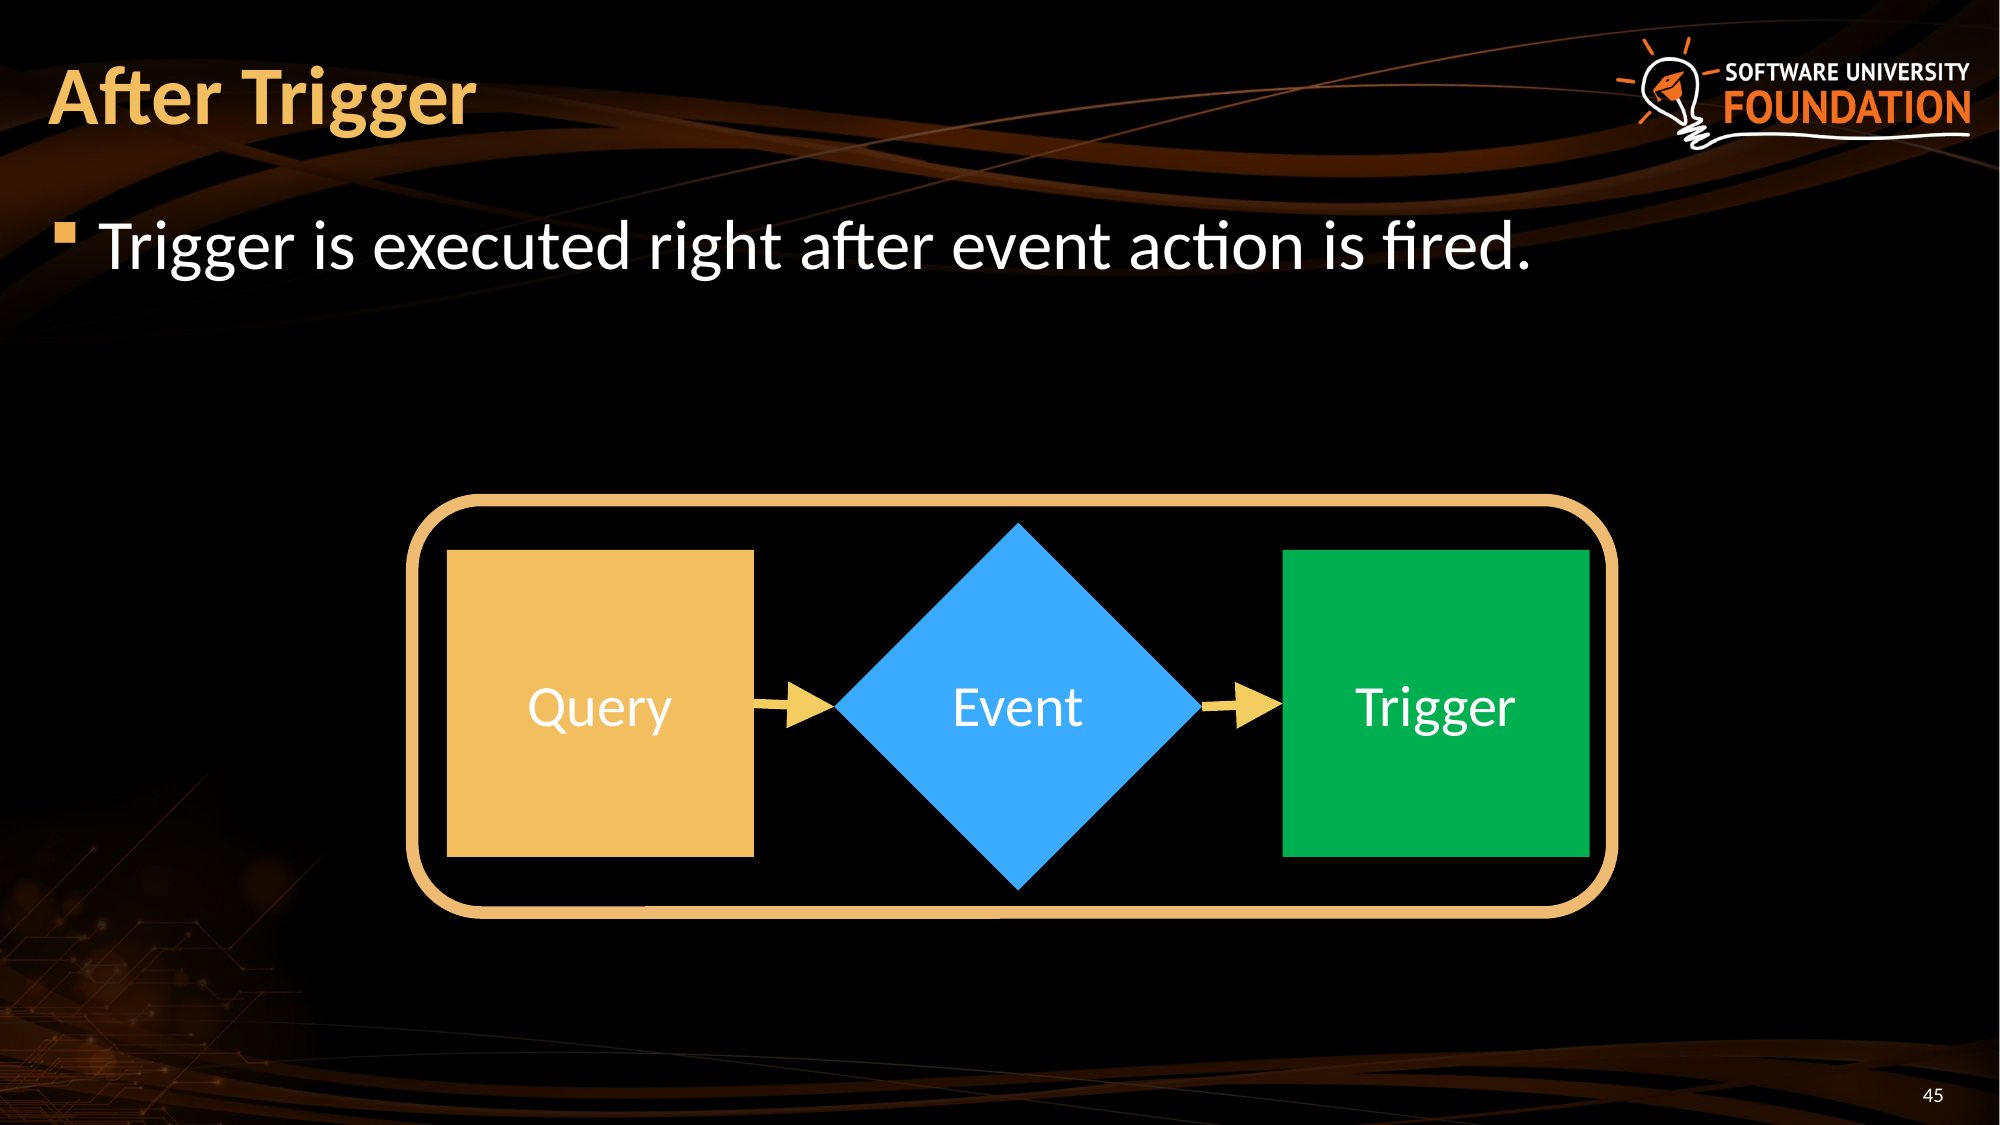

# After Trigger
Trigger is executed right after event action is fired.

Event
Query
Trigger
45